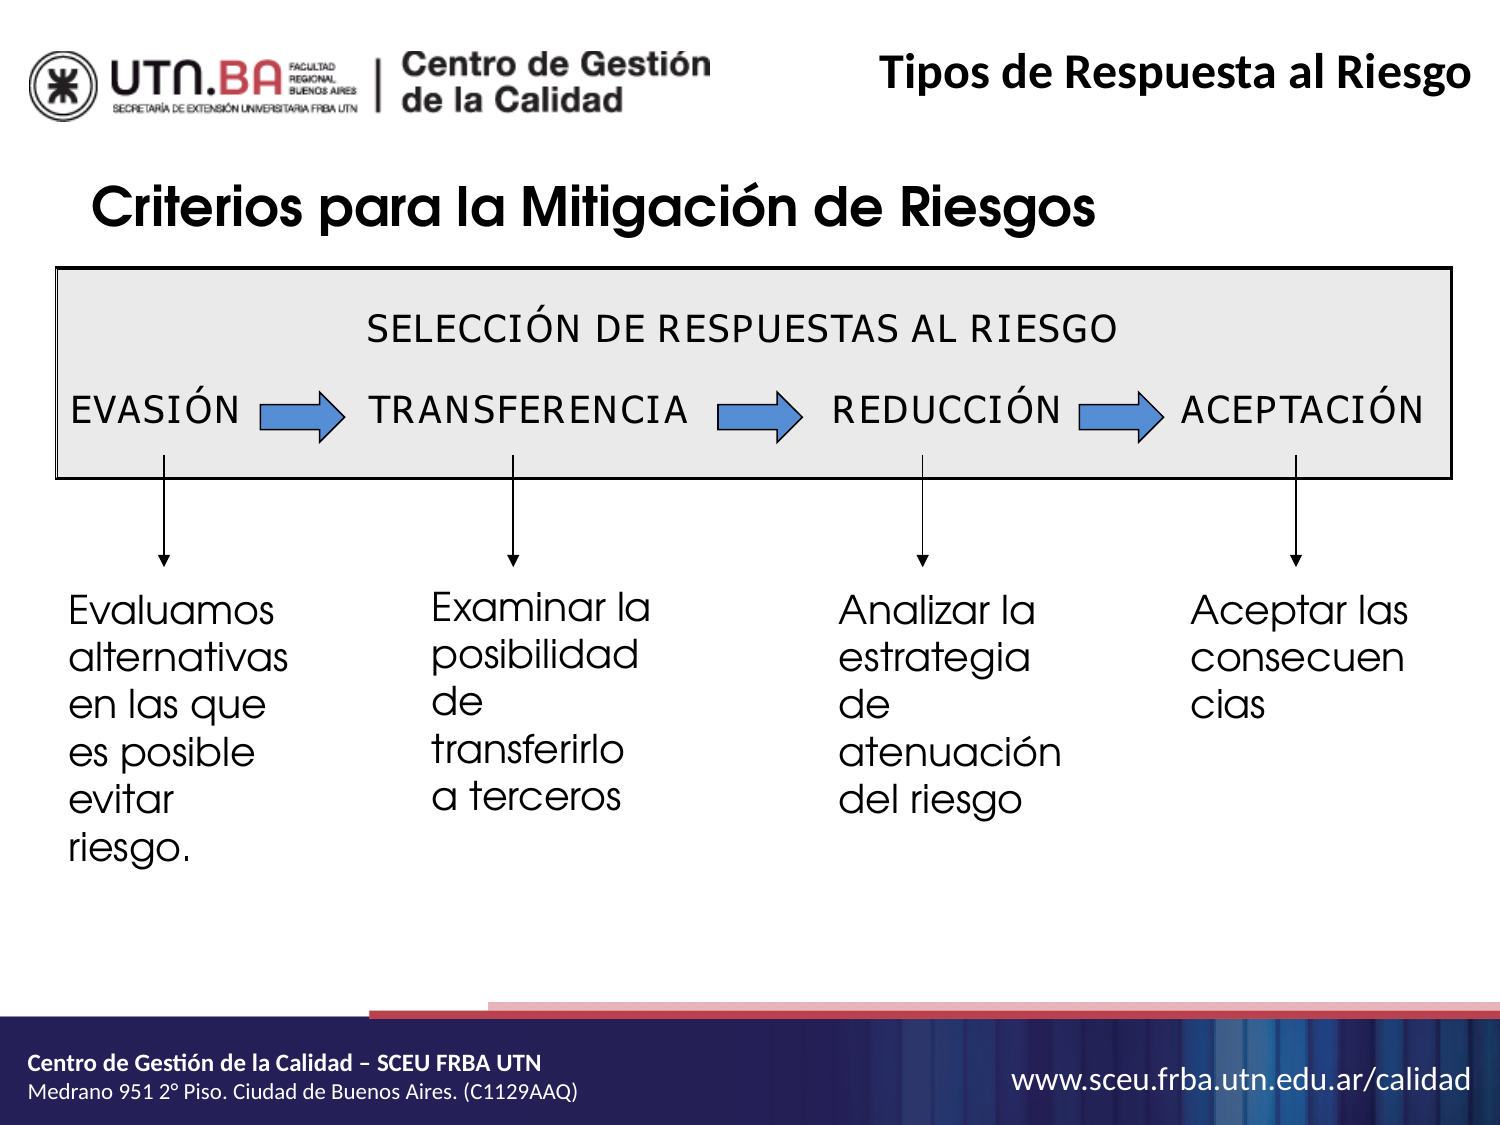

Tipos de Respuesta al Riesgo
Criterios para la Mitigación de Riesgos

SELECCIÓN DE RESPUESTAS AL RIESGO
EVASIÓN
TRANSFERENCIA
REDUCCIÓN
ACEPTACIÓN

Examinar la posibilidad de transferirlo a terceros
Evaluamos alternativas en las que es posible evitar riesgo.
Analizar la estrategia de atenuación del riesgo
Aceptar las consecuencias